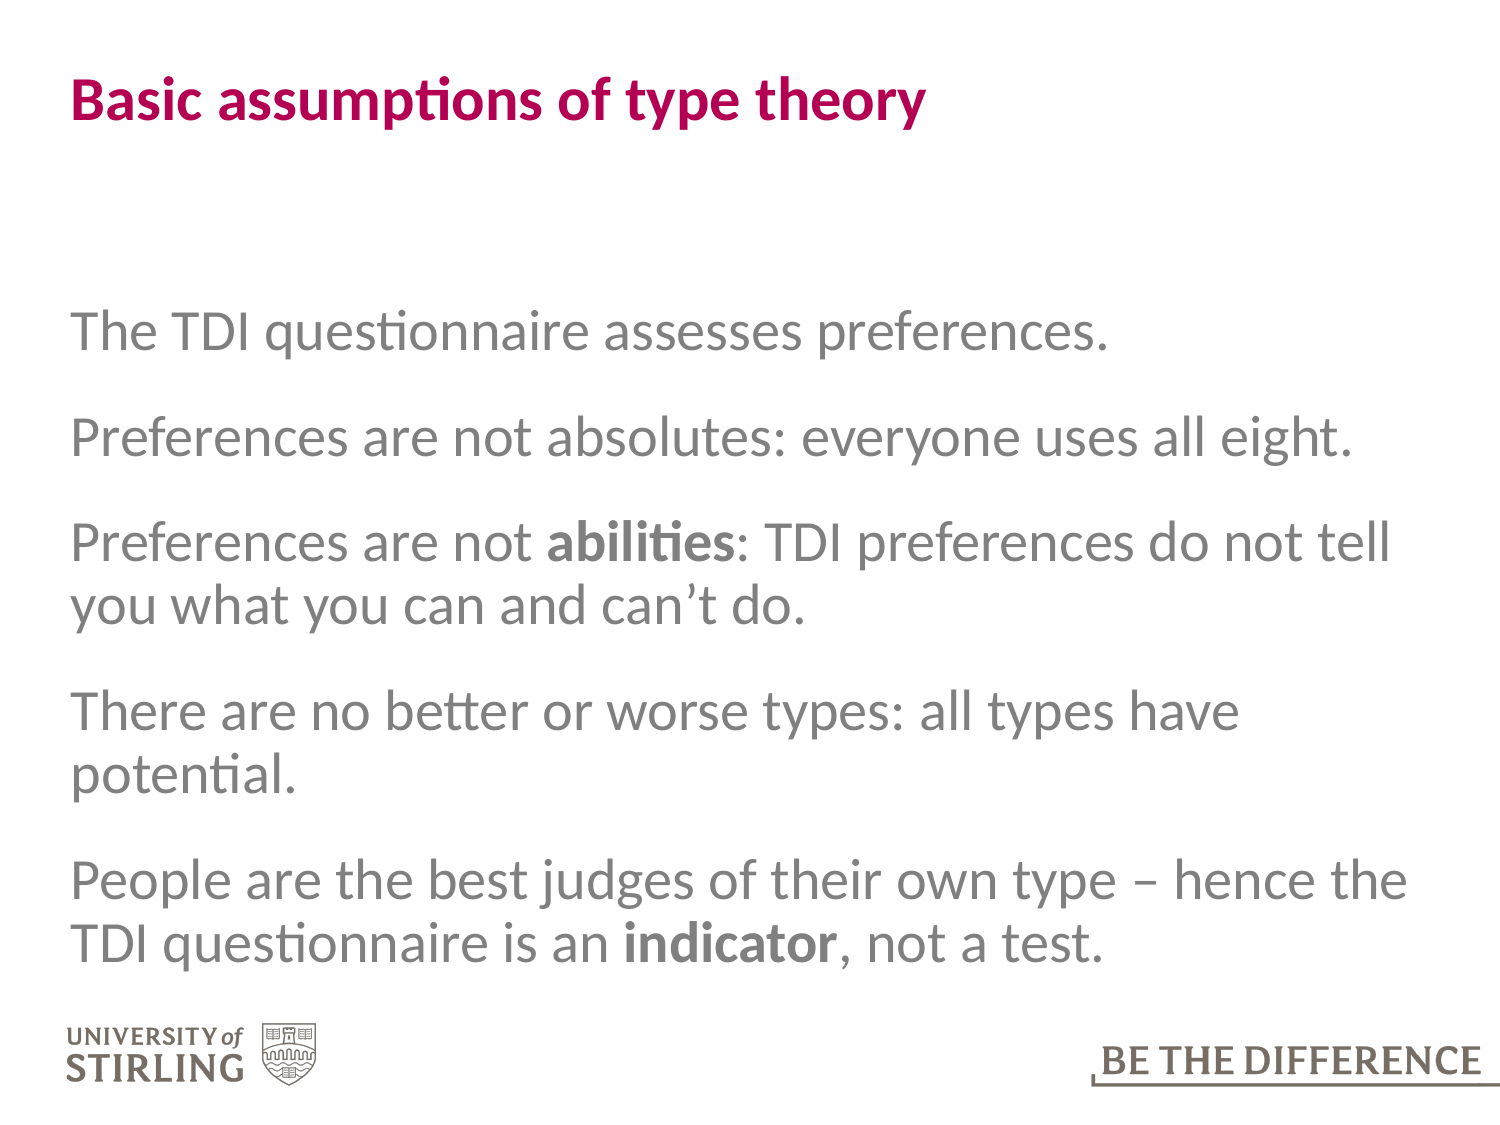

# Basic assumptions of type theory
The TDI questionnaire assesses preferences.

Preferences are not absolutes: everyone uses all eight.

Preferences are not abilities: TDI preferences do not tell you what you can and can’t do.

There are no better or worse types: all types have potential.

People are the best judges of their own type – hence the TDI questionnaire is an indicator, not a test.